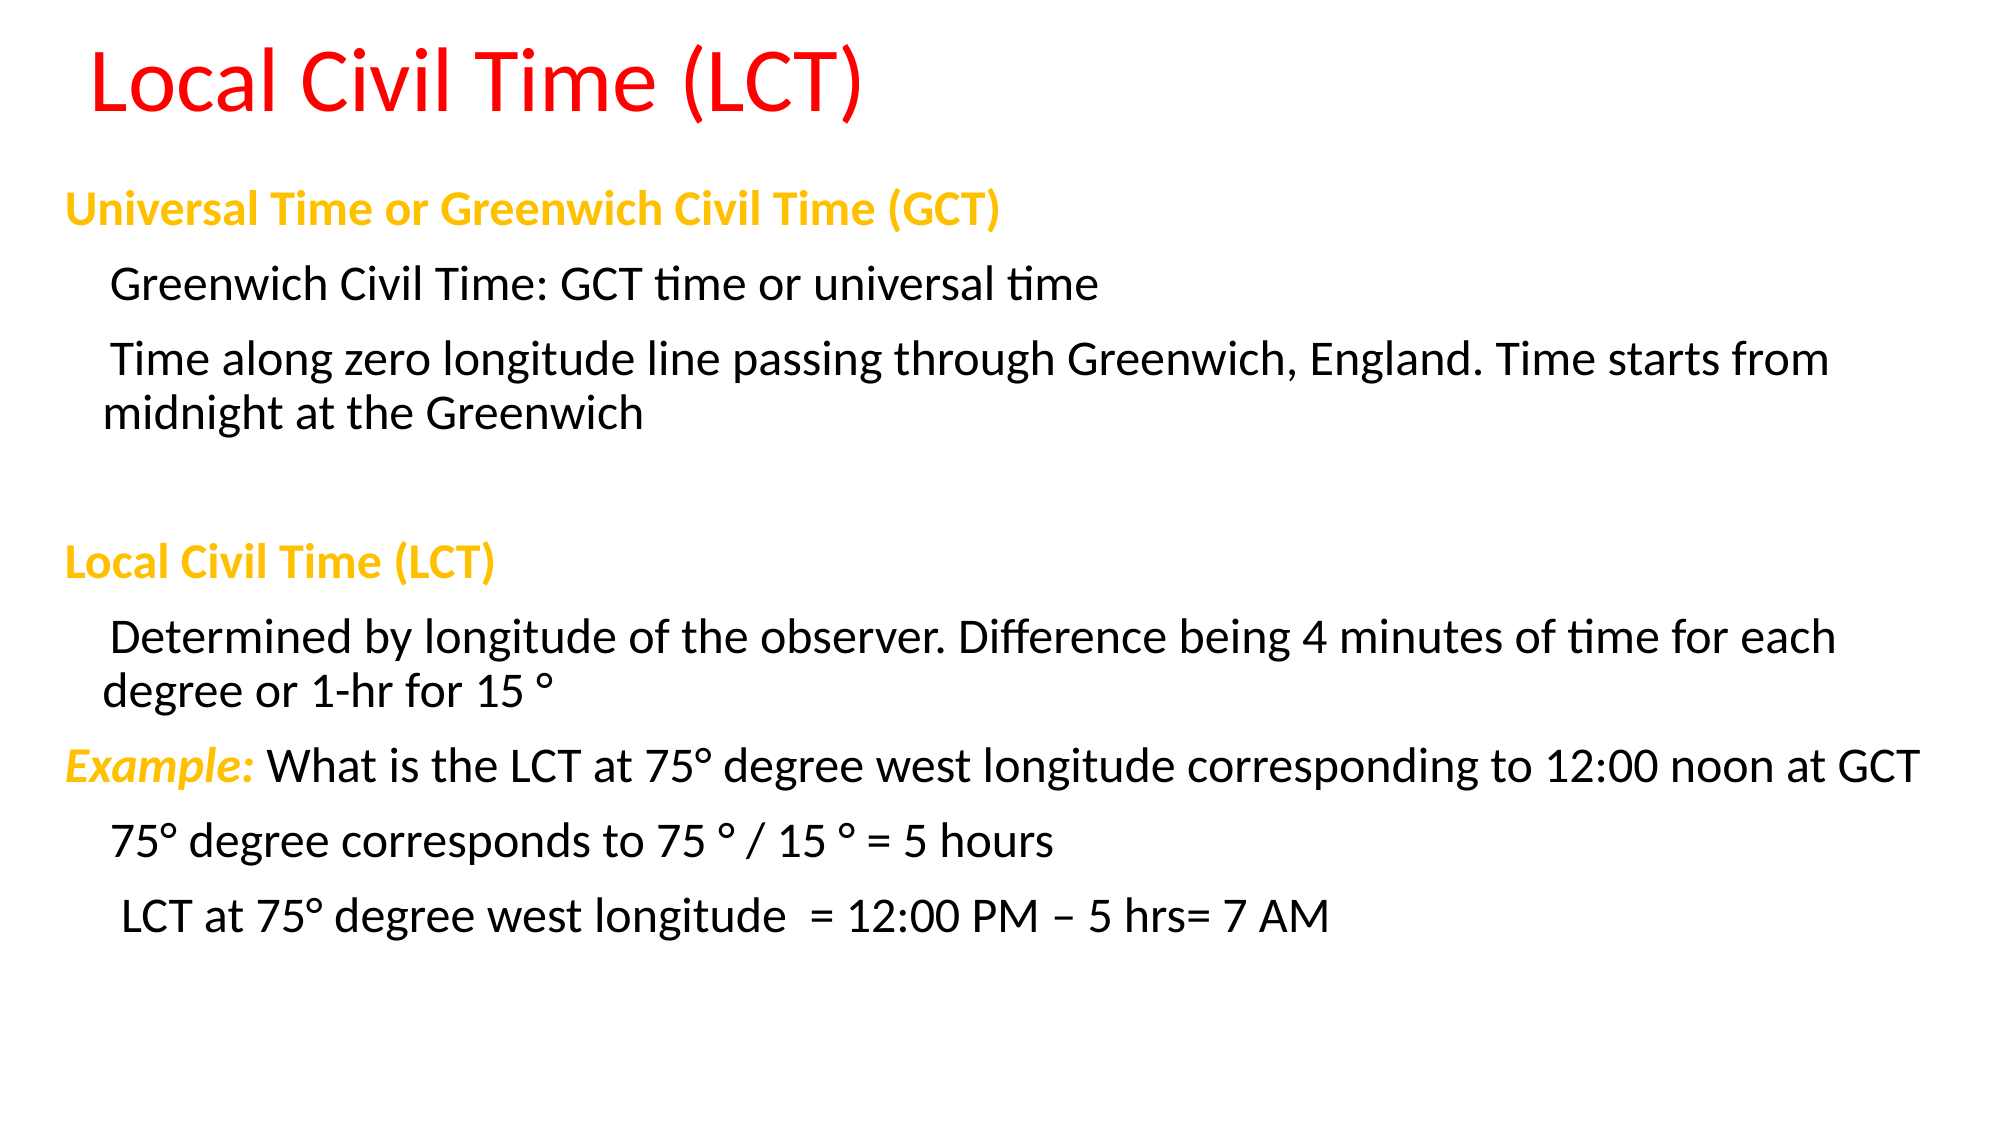

Local Civil Time (LCT)
Universal Time or Greenwich Civil Time (GCT)
    Greenwich Civil Time: GCT time or universal time
    Time along zero longitude line passing through Greenwich, England. Time starts from midnight at the Greenwich

Local Civil Time (LCT)
    Determined by longitude of the observer. Difference being 4 minutes of time for each degree or 1-hr for 15 °
Example: What is the LCT at 75° degree west longitude corresponding to 12:00 noon at GCT
    75° degree corresponds to 75 ° / 15 ° = 5 hours
     LCT at 75° degree west longitude  = 12:00 PM – 5 hrs= 7 AM